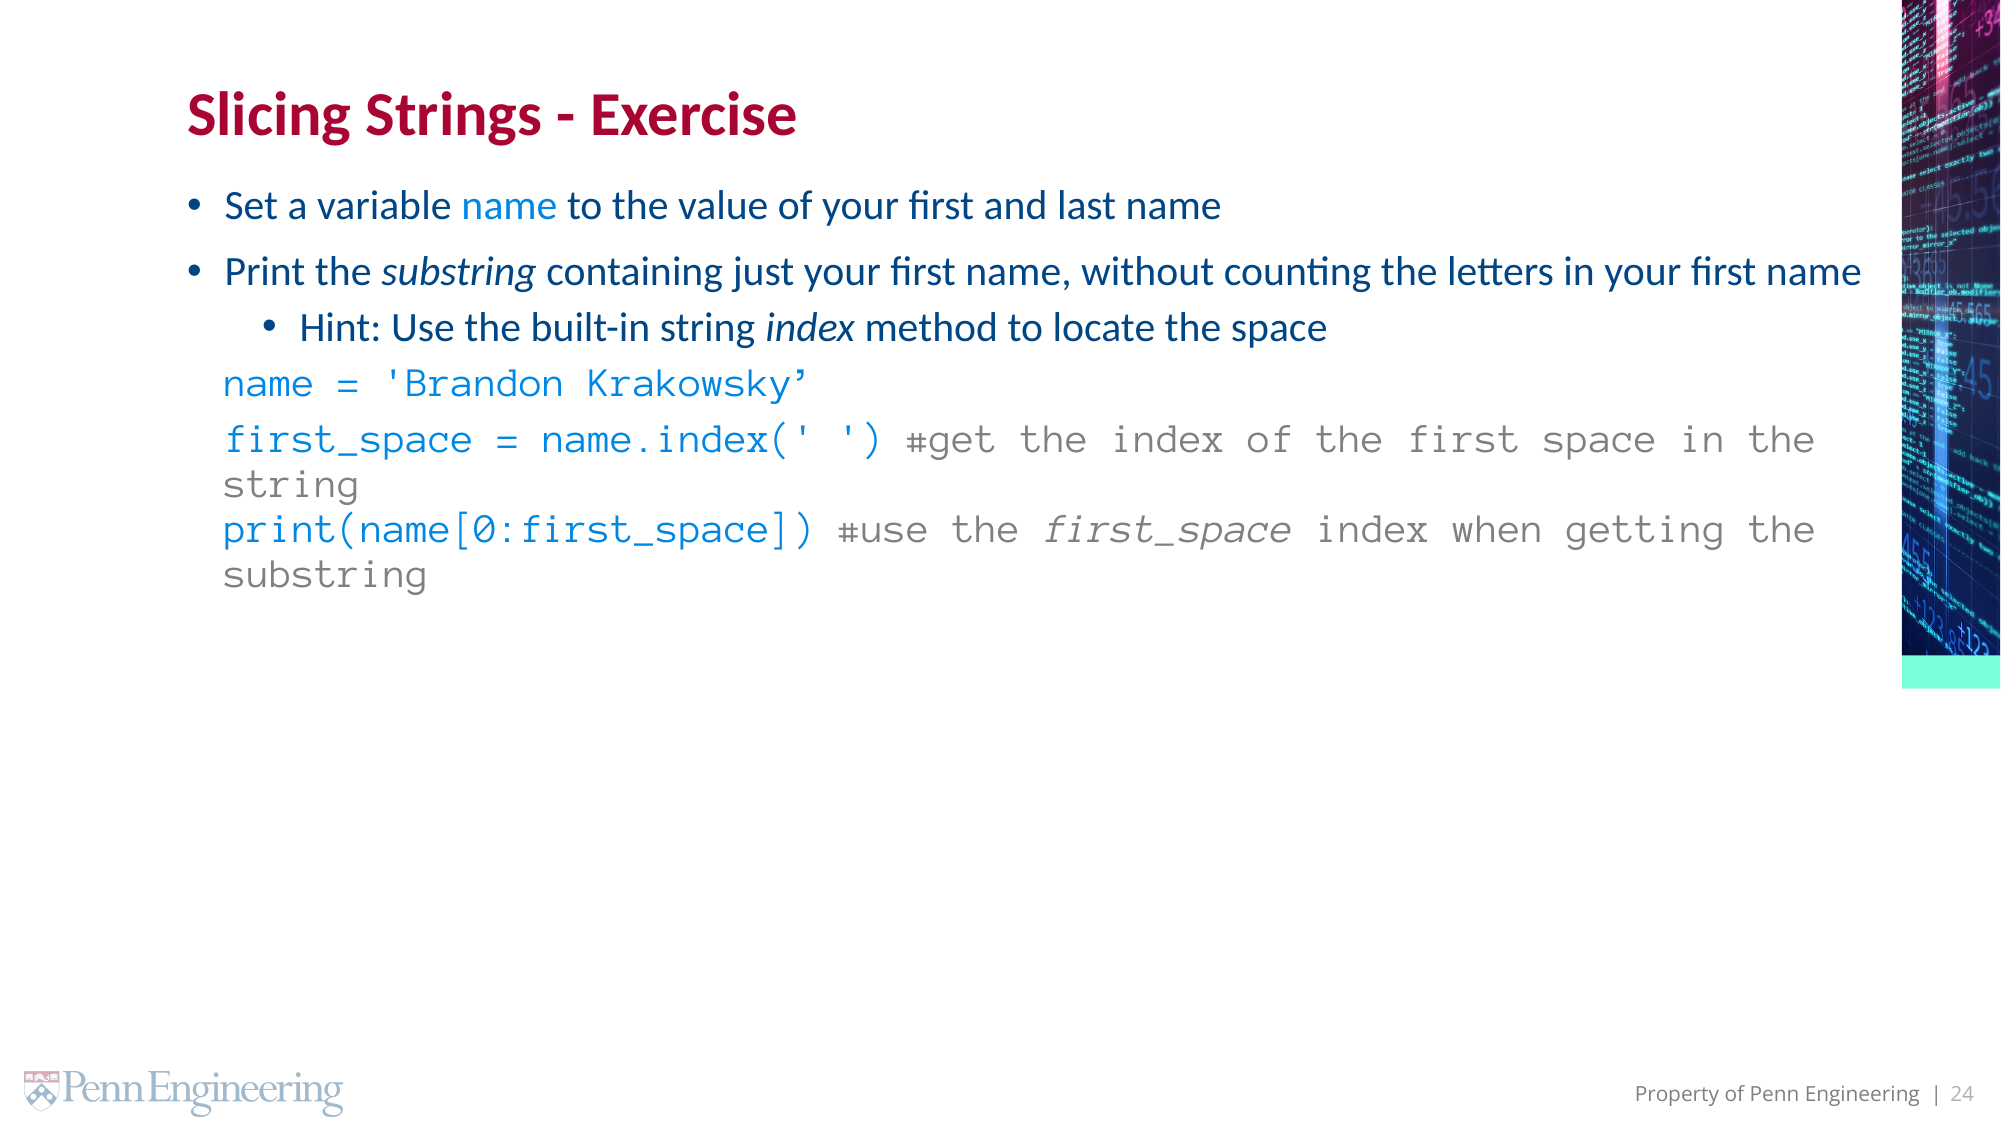

# Slicing Strings - Exercise
Set a variable name to the value of your first and last name
Print the substring containing just your first name, without counting the letters in your first name
Hint: Use the built-in string index method to locate the space
name = 'Brandon Krakowsky’
first_space = name.index(' ') #get the index of the first space in the string
print(name[0:first_space]) #use the first_space index when getting the substring

24